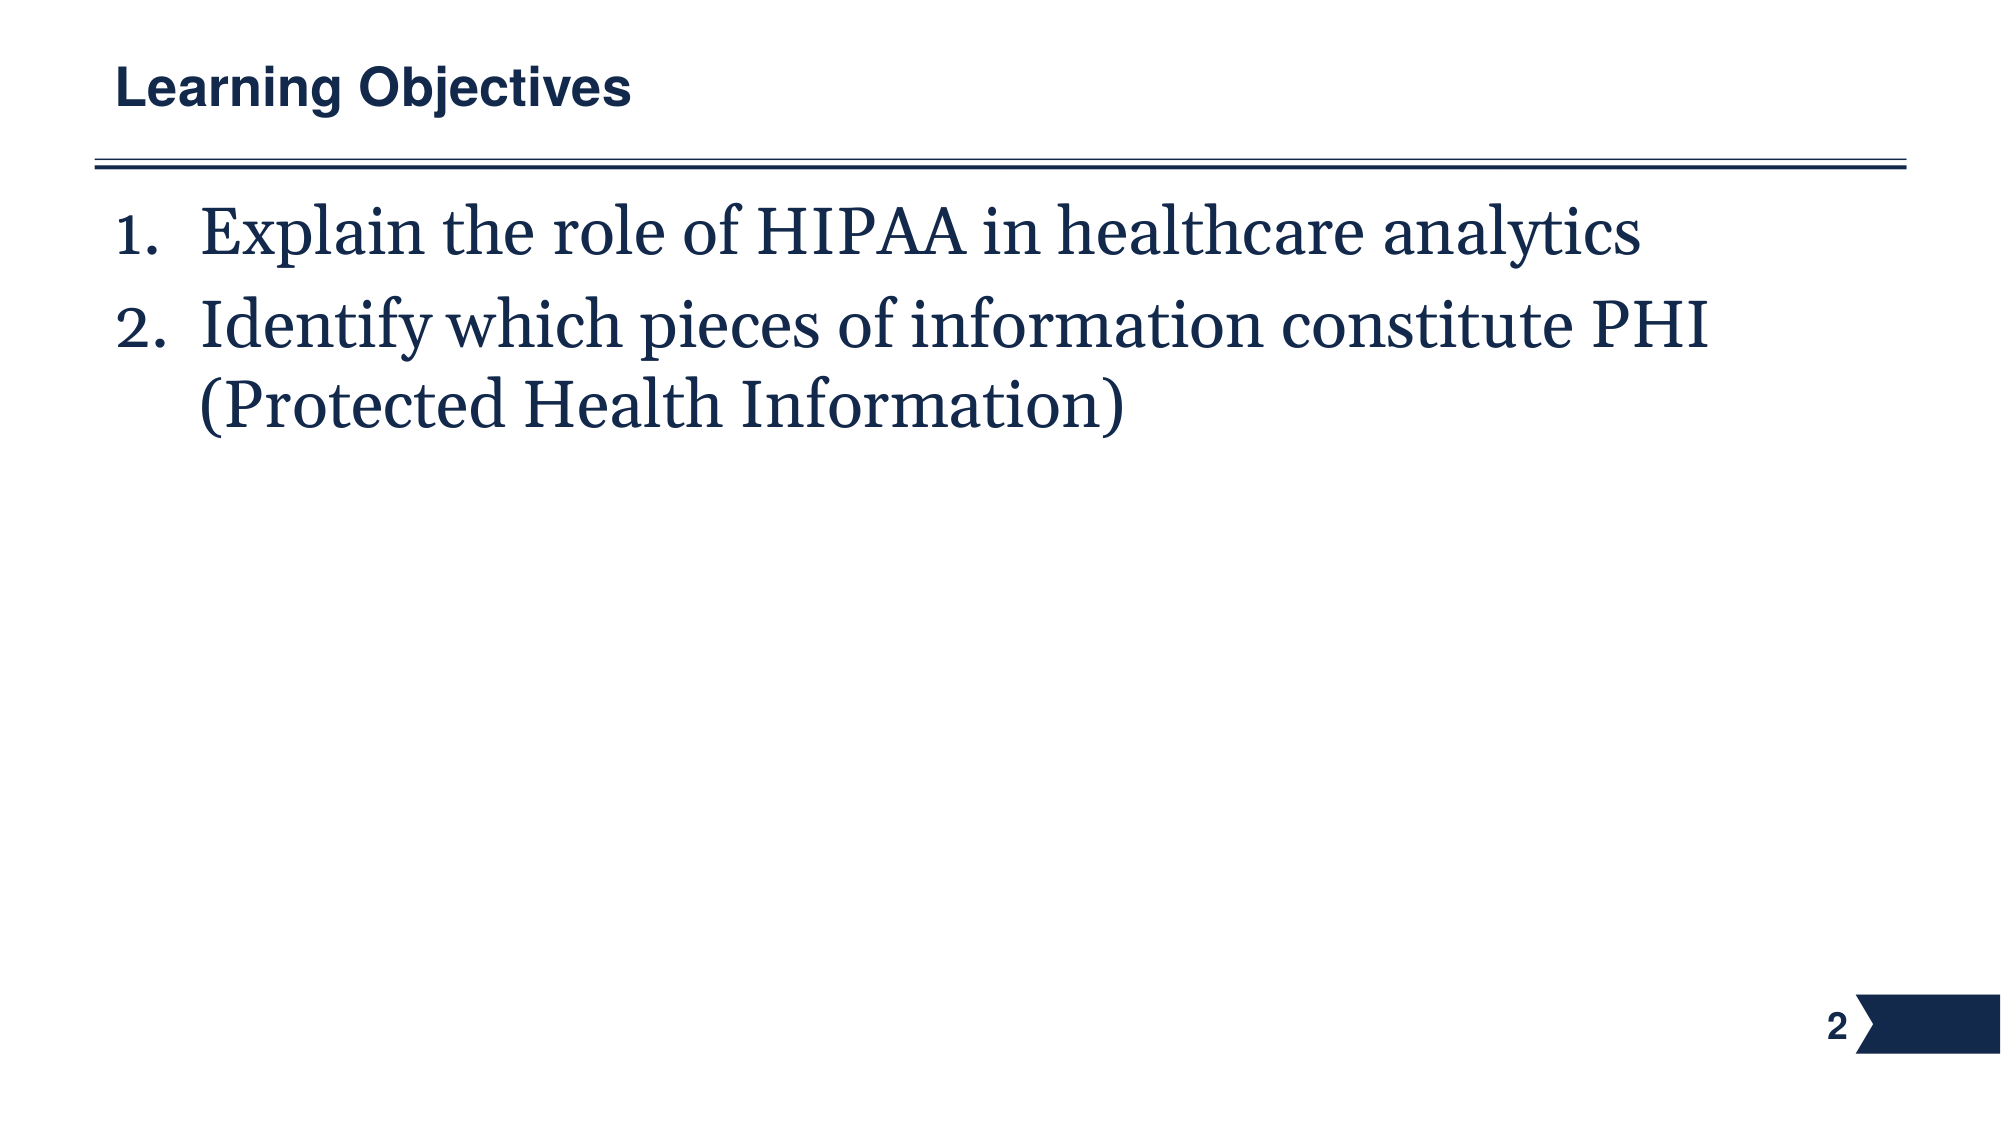

# Learning Objectives
Explain the role of HIPAA in healthcare analytics
Identify which pieces of information constitute PHI (Protected Health Information)
2